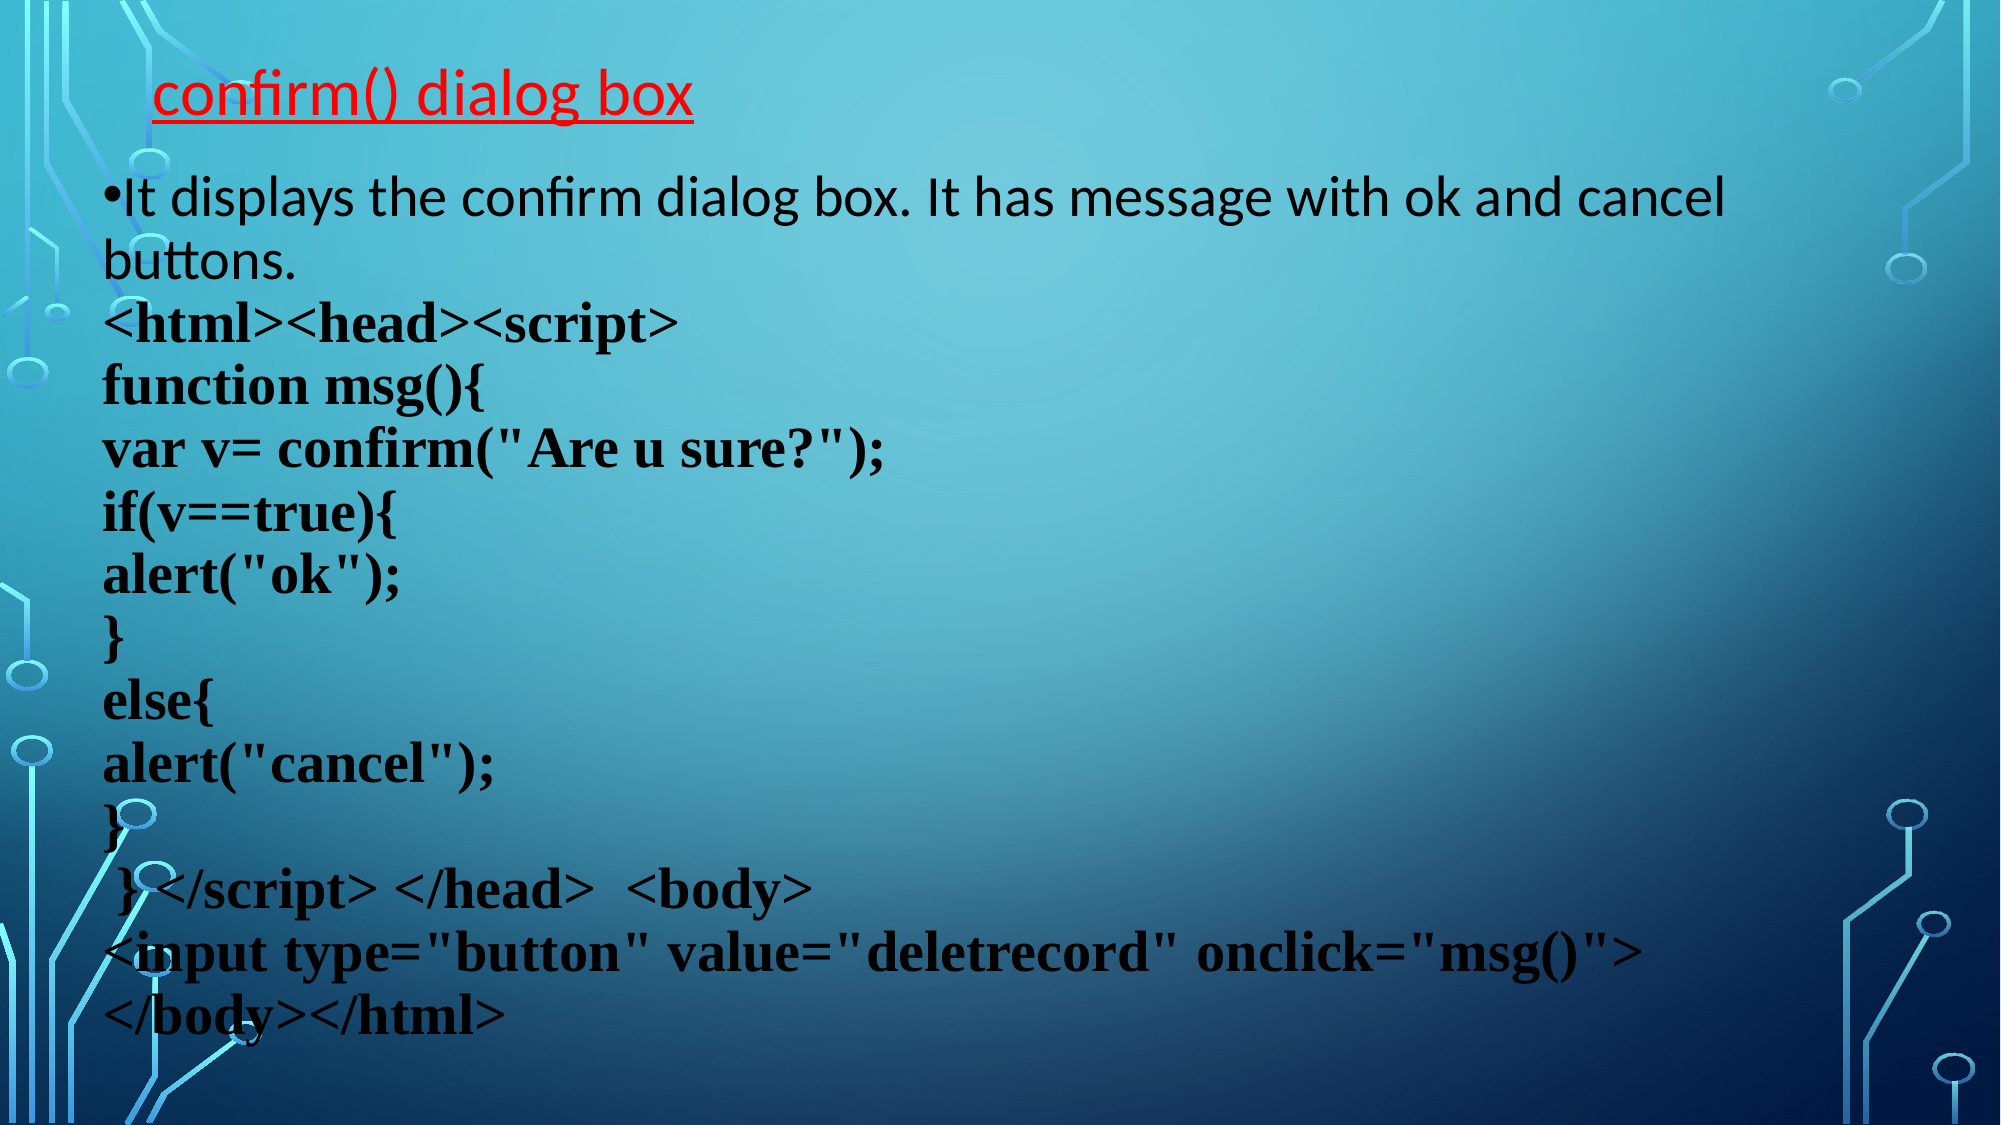

confirm() dialog box
It displays the confirm dialog box. It has message with ok and cancel buttons.
<html><head><script>
function msg(){
var v= confirm("Are u sure?");
if(v==true){
alert("ok");
}
else{
alert("cancel");
}
 } </script> </head>  <body>
<input type="button" value="deletrecord" onclick="msg()">
</body></html>